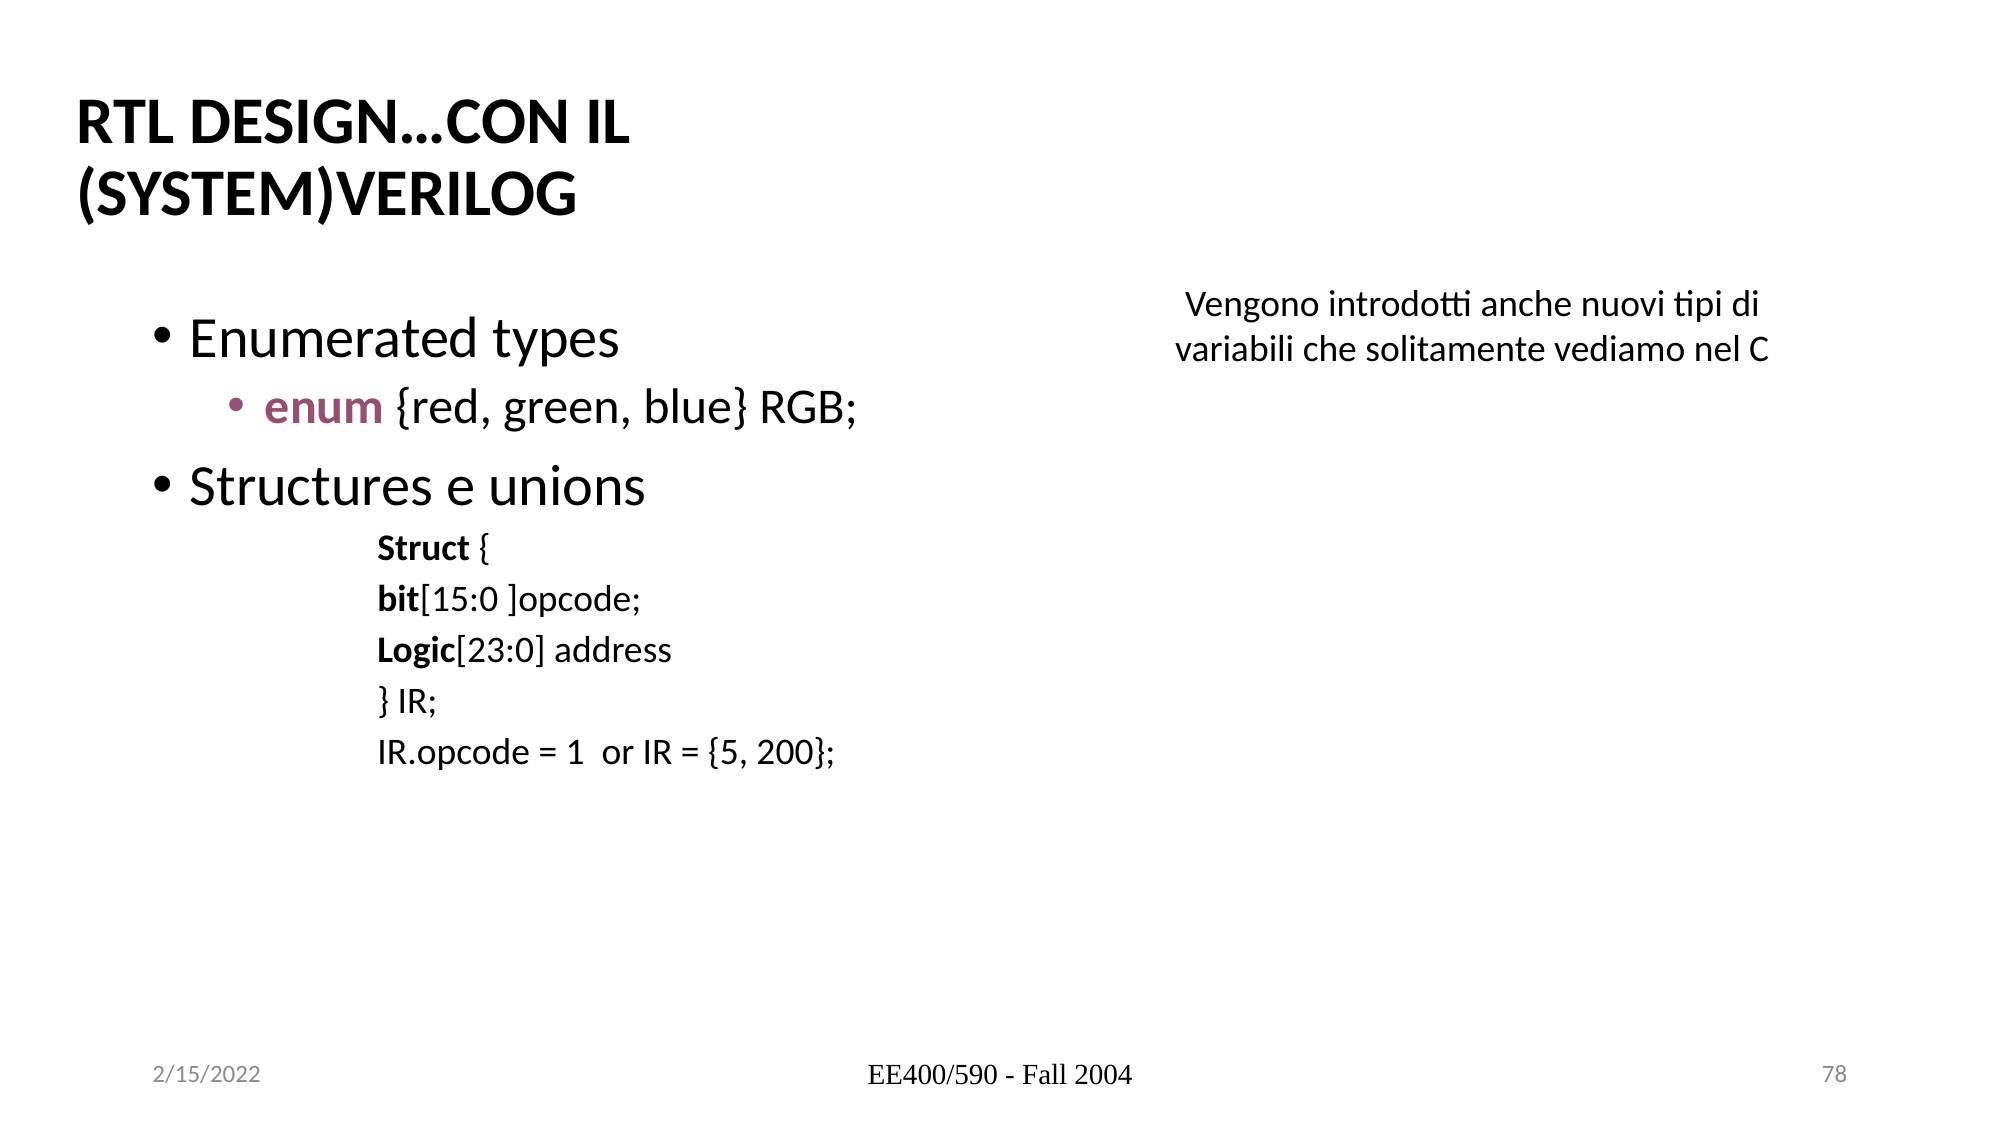

RTL design…con il (System)Verilog
Vengono introdotti anche nuovi tipi di variabili che solitamente vediamo nel C
Enumerated types
enum {red, green, blue} RGB;
Structures e unions
Struct {
bit[15:0 ]opcode;
Logic[23:0] address
} IR;
IR.opcode = 1  or IR = {5, 200};
2/15/2022
EE400/590 - Fall 2004
78